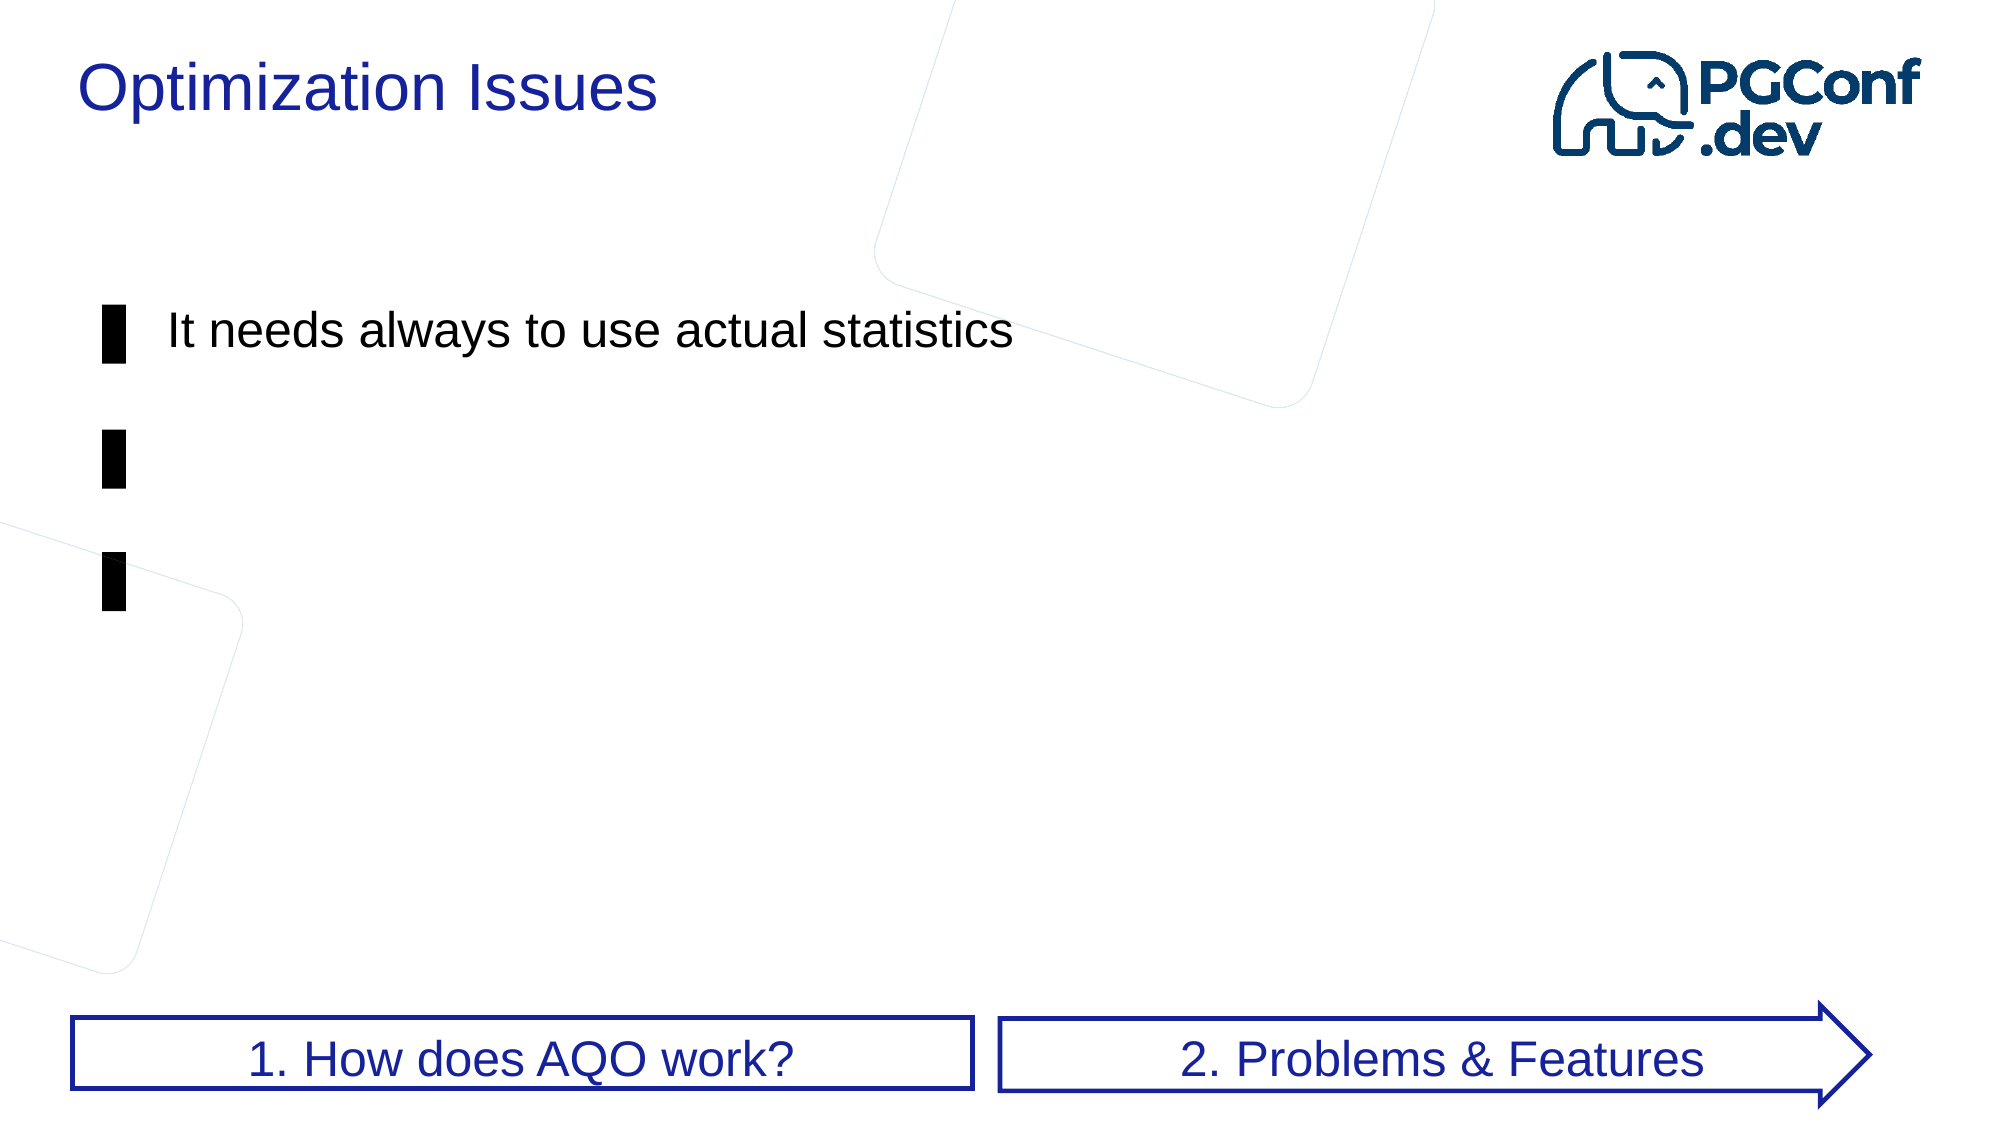

Optimization Issues
It needs always to use actual statistics
1. How does AQO work?
2. Problems & Features
10